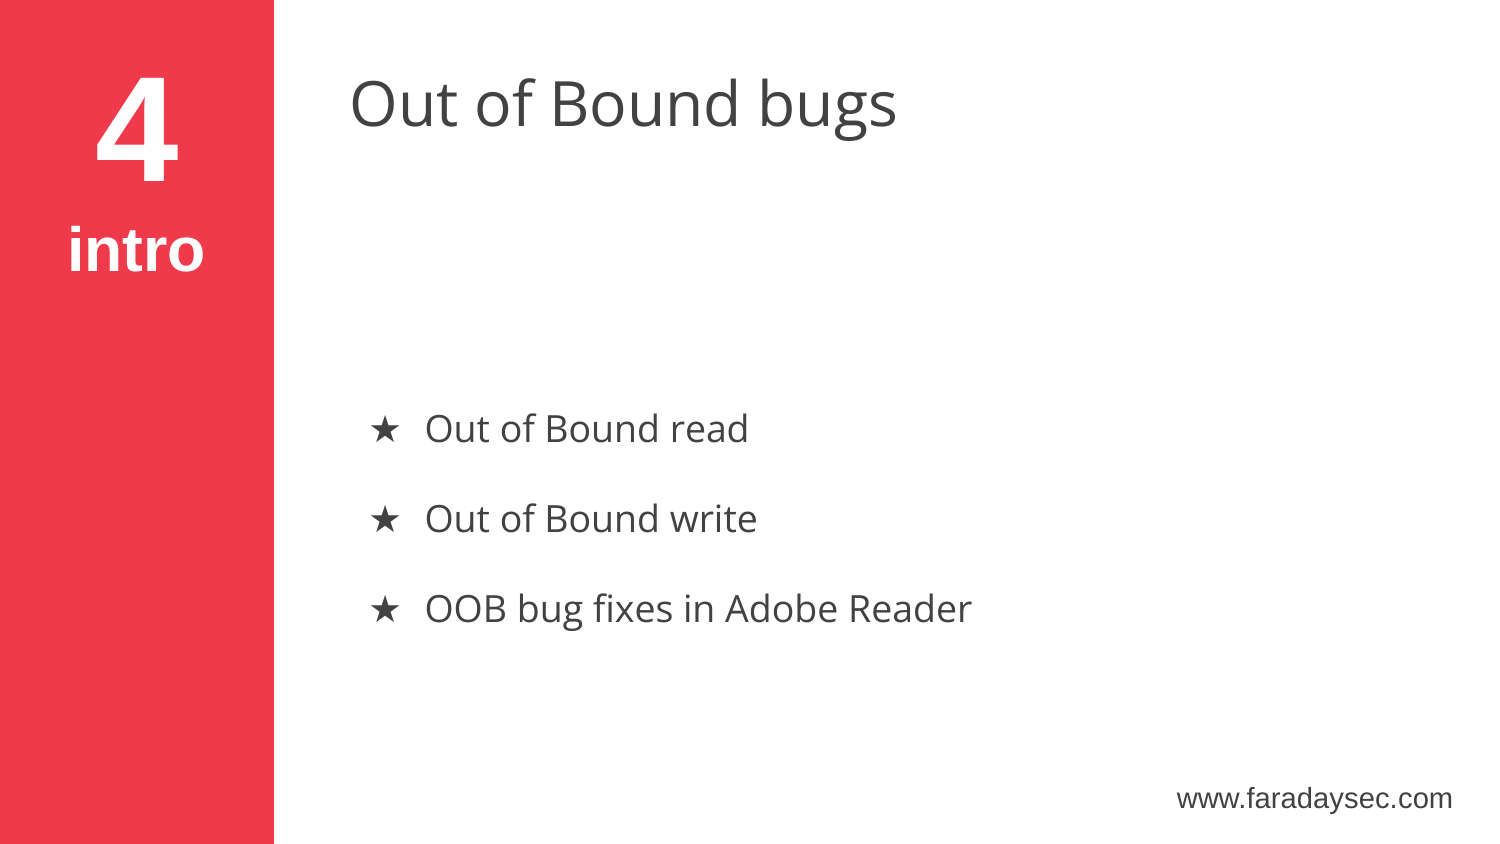

Out of Bound bugs
4
intro
Out of Bound read
Out of Bound write
OOB bug fixes in Adobe Reader